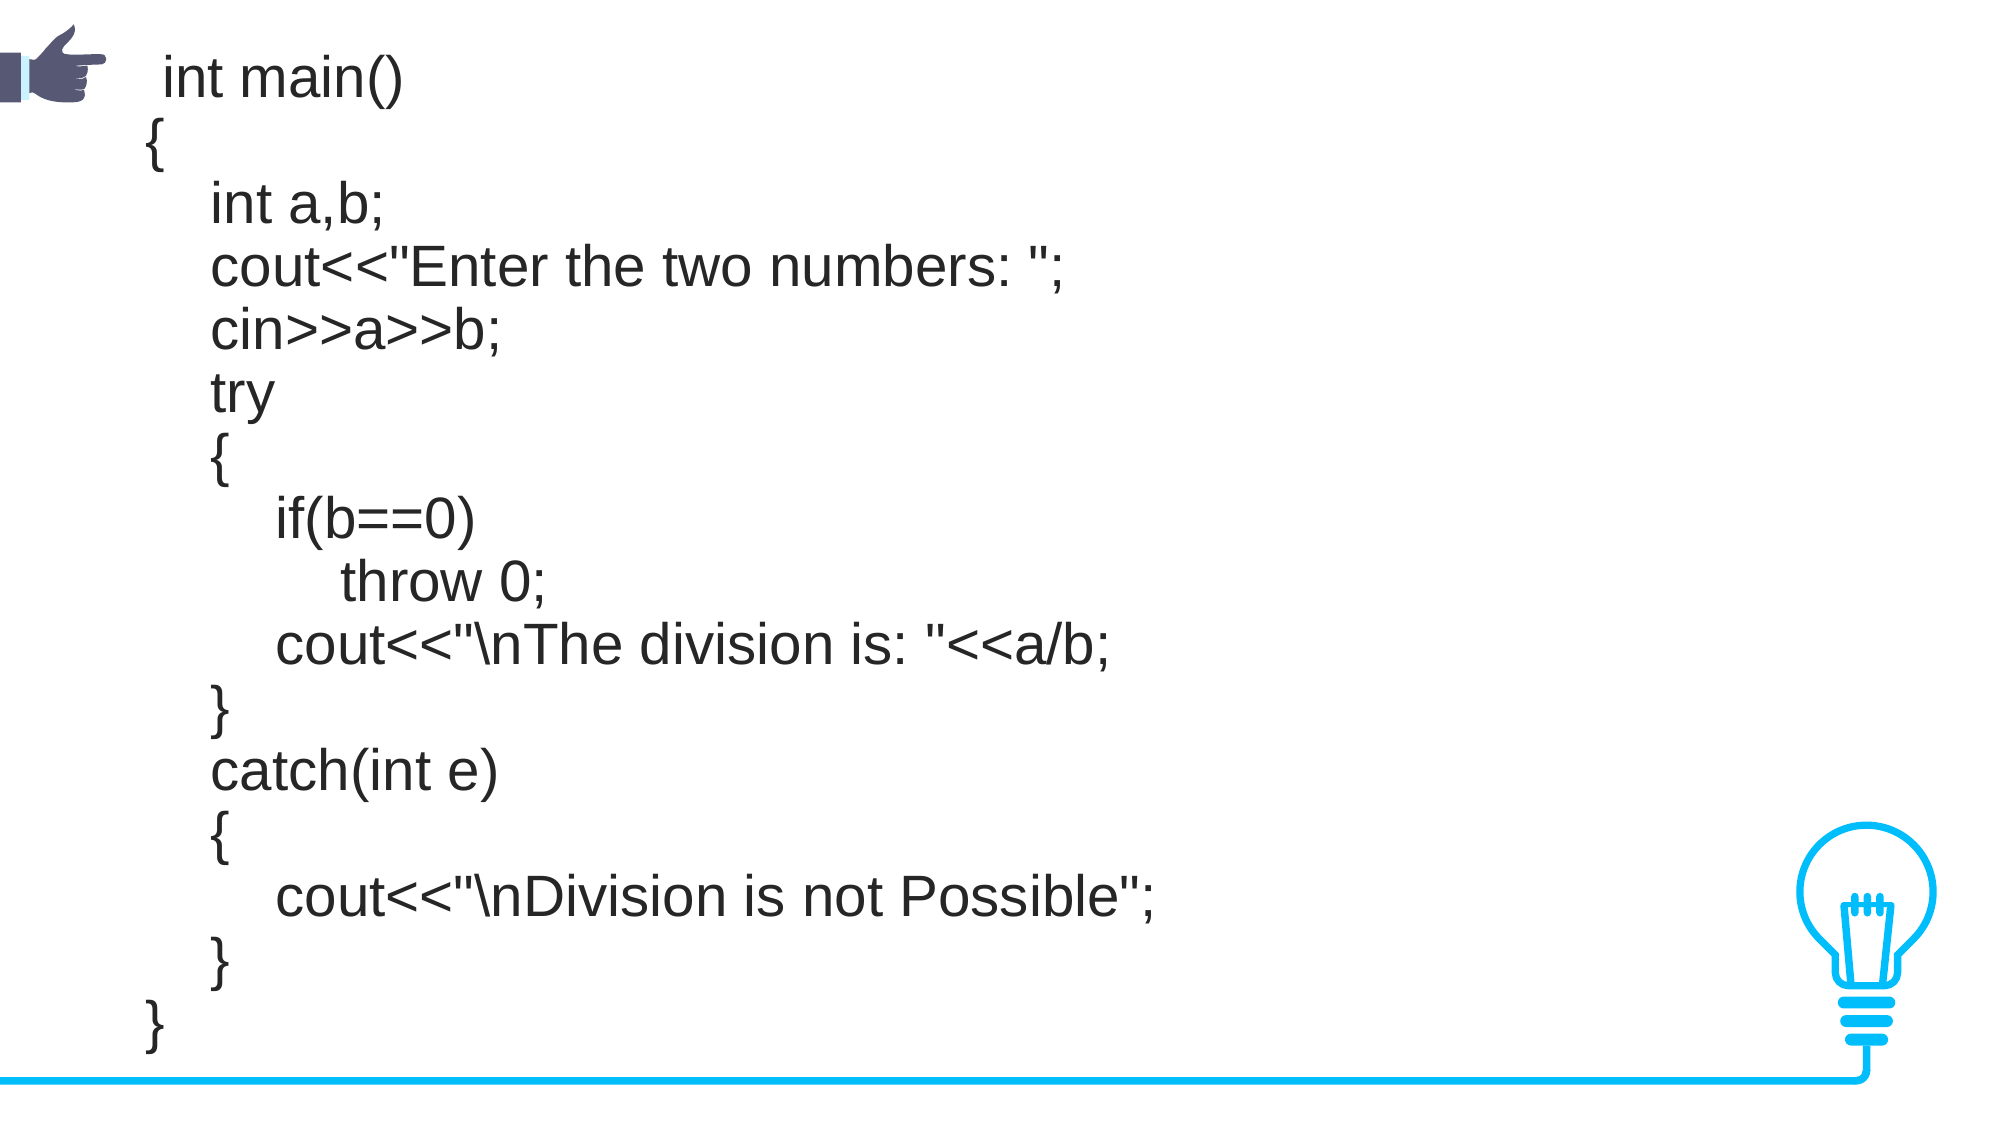

int main()
{
    int a,b;
    cout<<"Enter the two numbers: ";
    cin>>a>>b;
    try
    {
        if(b==0)
            throw 0;
        cout<<"\nThe division is: "<<a/b;
    }
    catch(int e)
    {
        cout<<"\nDivision is not Possible";
    }
}